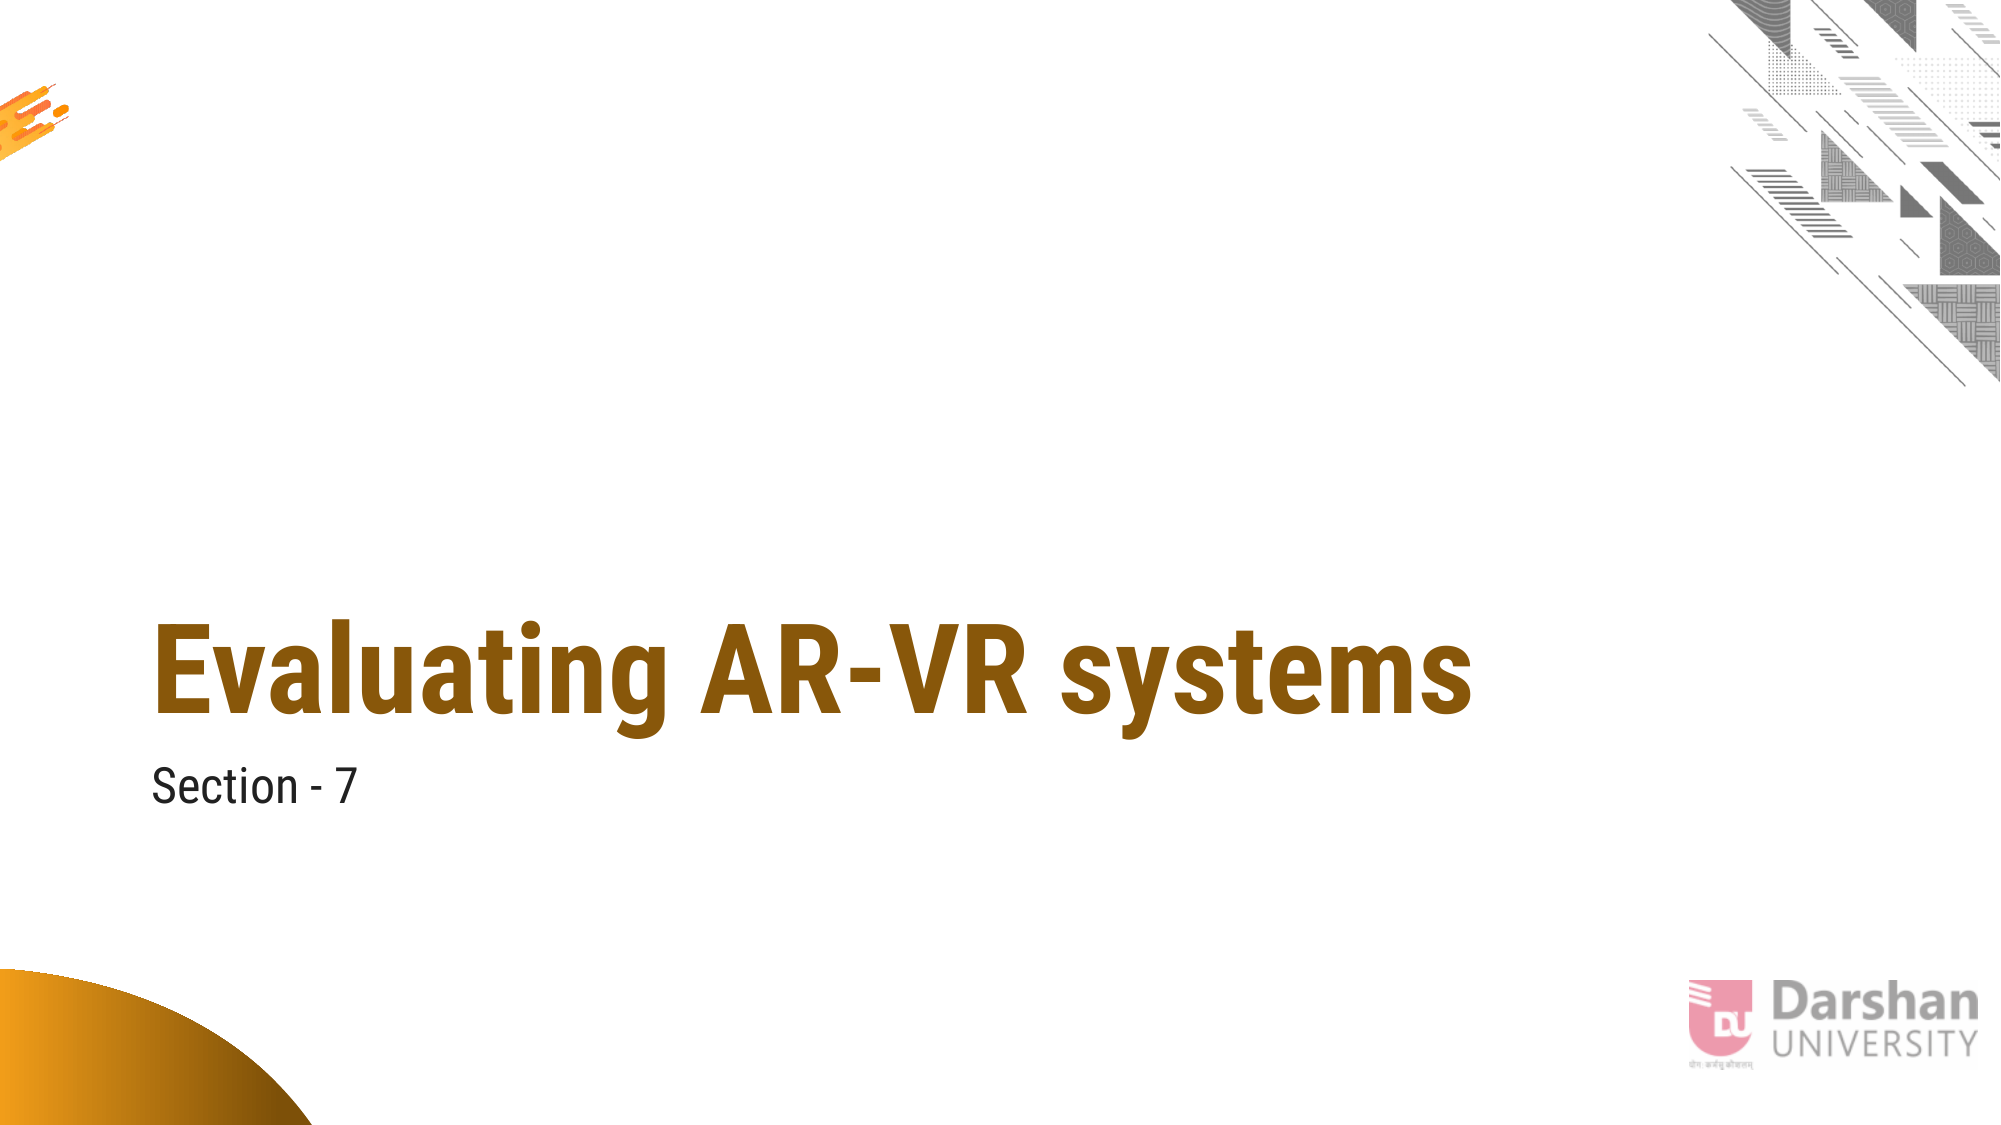

# Evaluating AR-VR systems
Section - 7